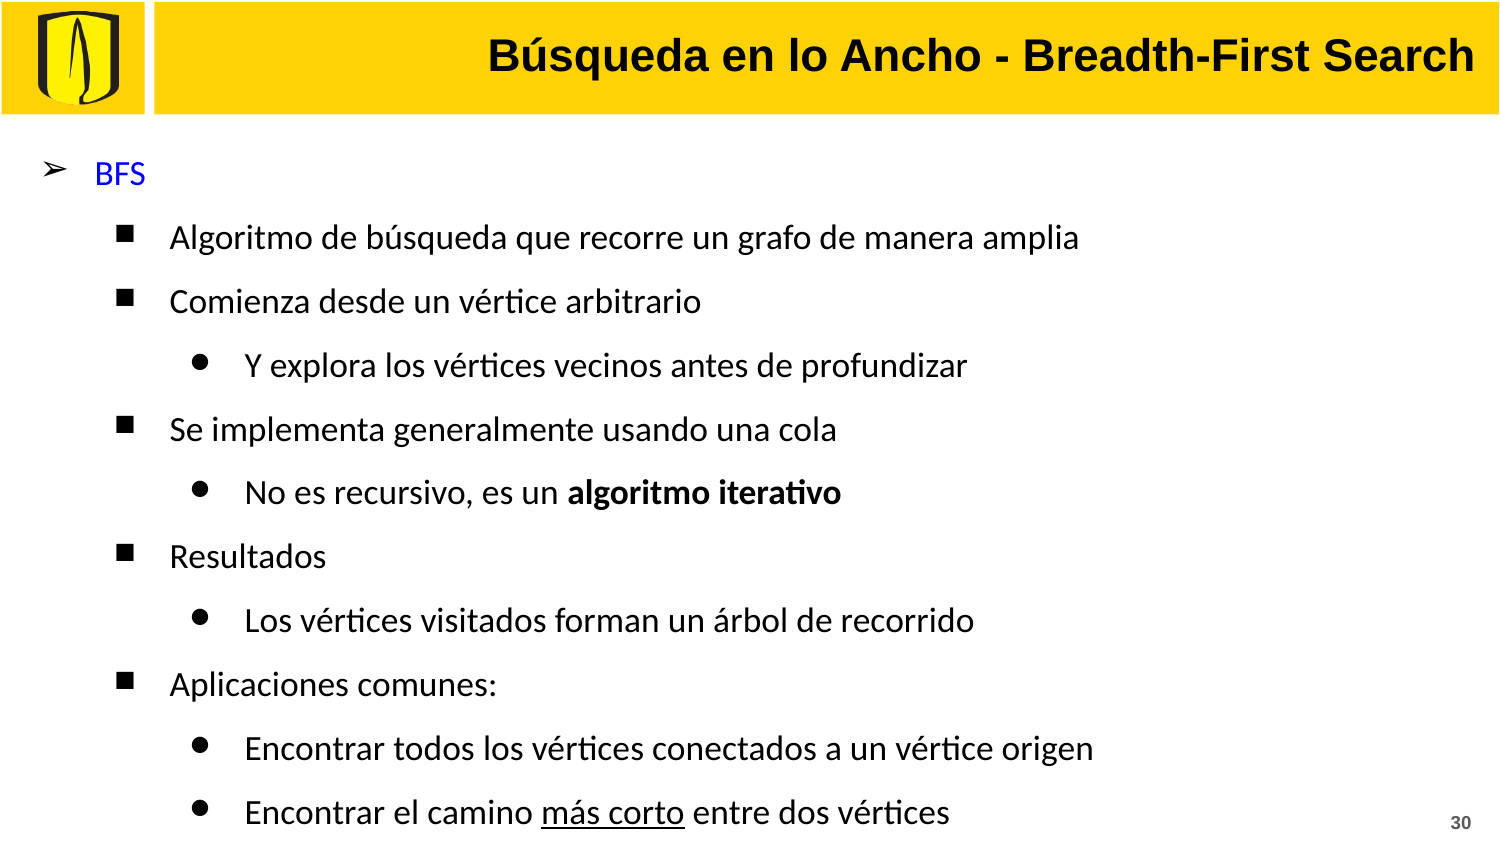

# Búsqueda en lo Ancho - Breadth-First Search
BFS
Algoritmo de búsqueda que recorre un grafo de manera amplia
Comienza desde un vértice arbitrario
Y explora los vértices vecinos antes de profundizar
Se implementa generalmente usando una cola
No es recursivo, es un algoritmo iterativo
Resultados
Los vértices visitados forman un árbol de recorrido
Aplicaciones comunes:
Encontrar todos los vértices conectados a un vértice origen
Encontrar el camino más corto entre dos vértices
30